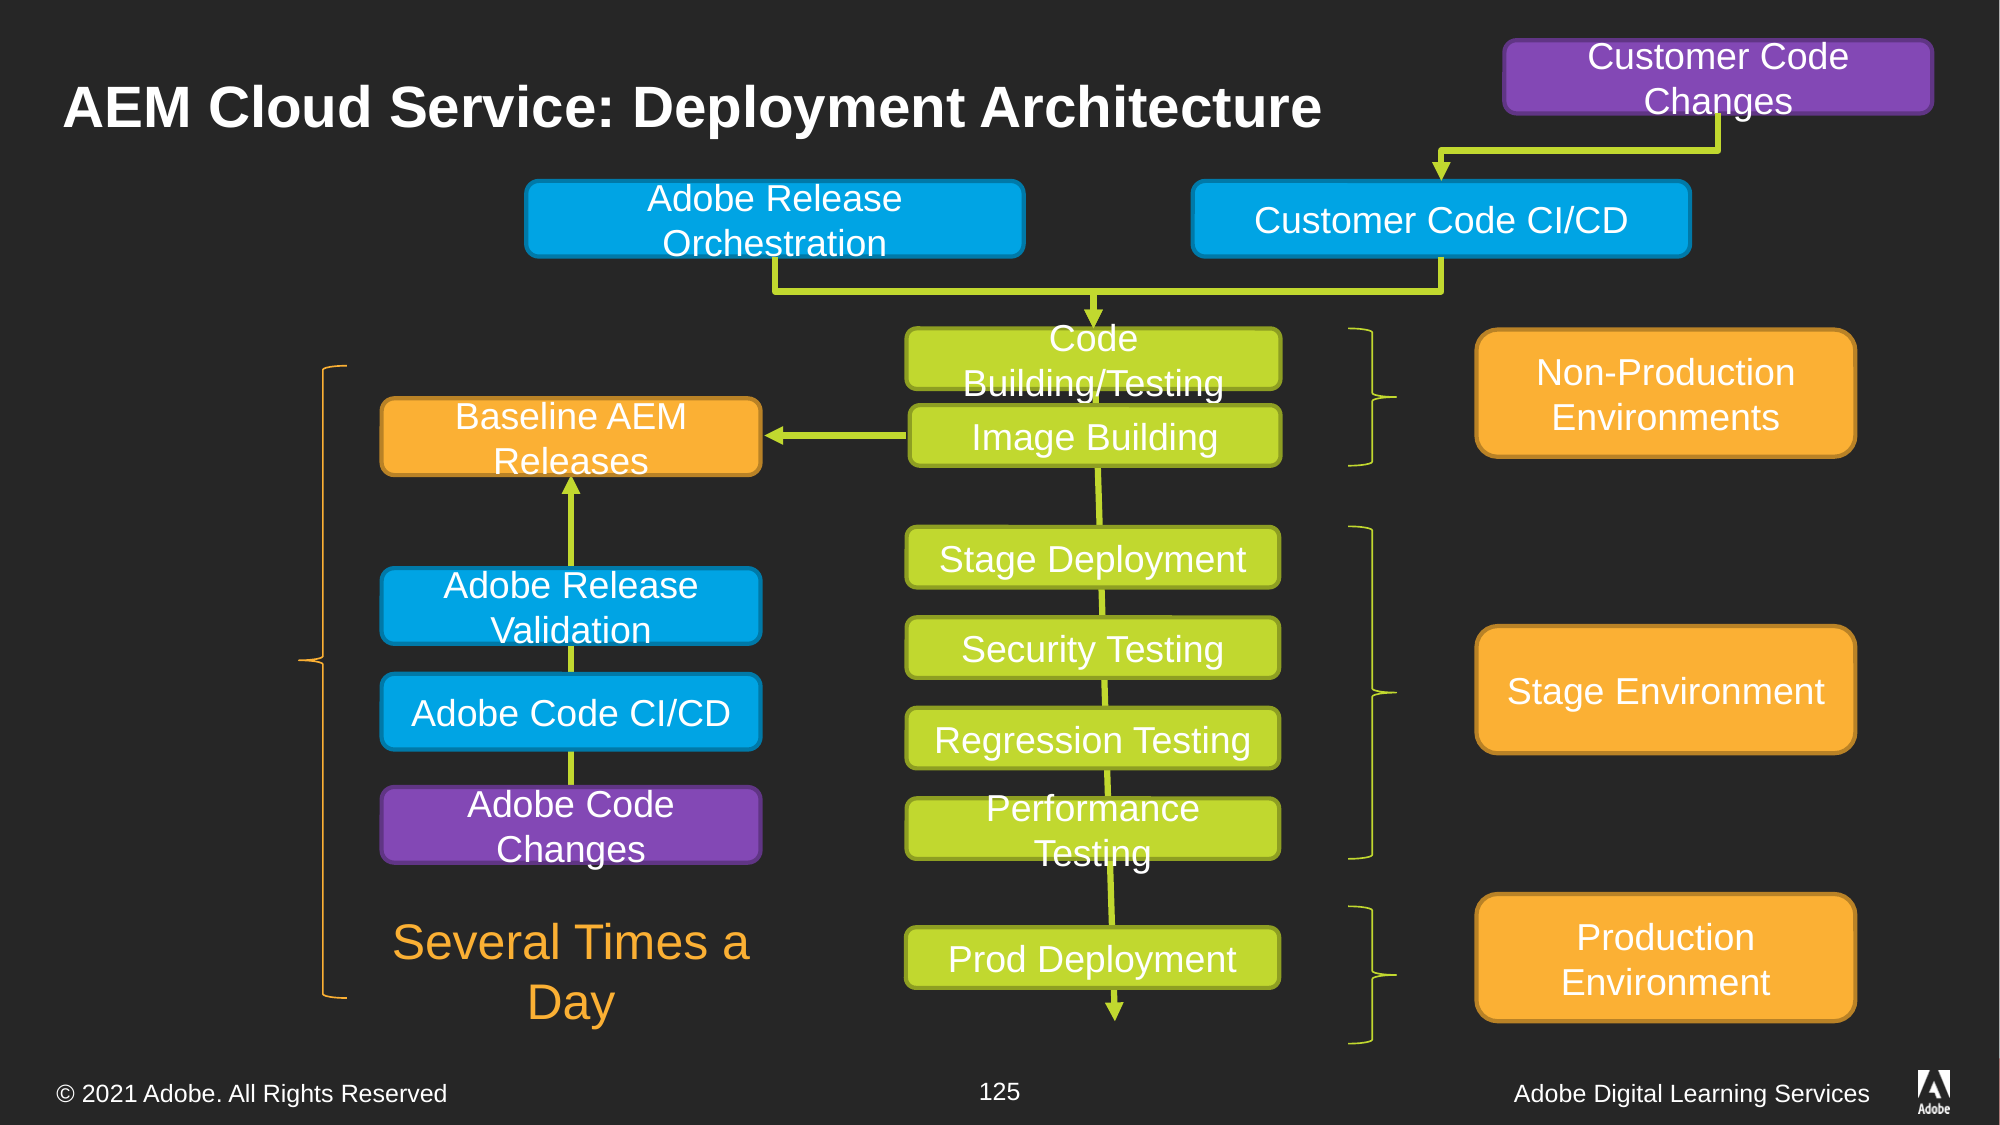

Customer Code Changes
Adobe Release Orchestration
Customer Code CI/CD
Code Building/Testing

Non-Production Environments

Baseline AEM Releases
Image Building

Stage Deployment
Adobe Release Validation
Security Testing
Stage Environment
Adobe Code CI/CD
Regression Testing
Adobe Code Changes
Performance Testing
Production Environment
Several Times a Day

Prod Deployment
# AEM Cloud Service: Deployment Architecture